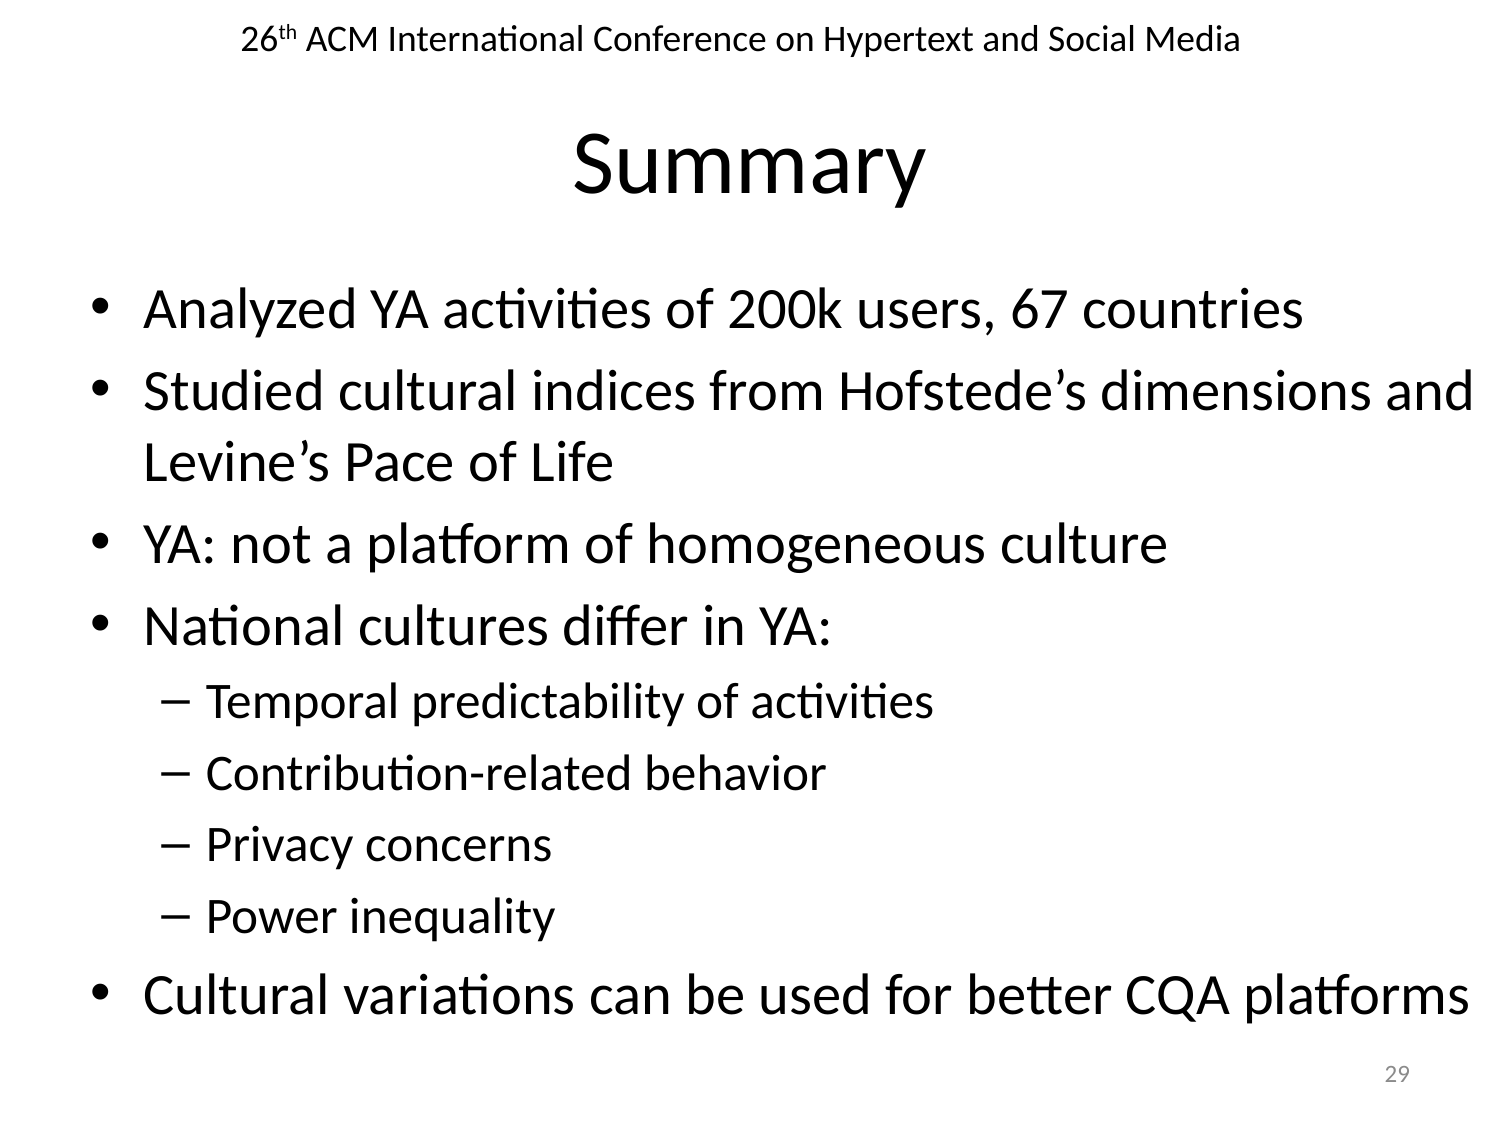

# Summary
Analyzed YA activities of 200k users, 67 countries
Studied cultural indices from Hofstede’s dimensions and Levine’s Pace of Life
YA: not a platform of homogeneous culture
National cultures differ in YA:
Temporal predictability of activities
Contribution-related behavior
Privacy concerns
Power inequality
Cultural variations can be used for better CQA platforms
29